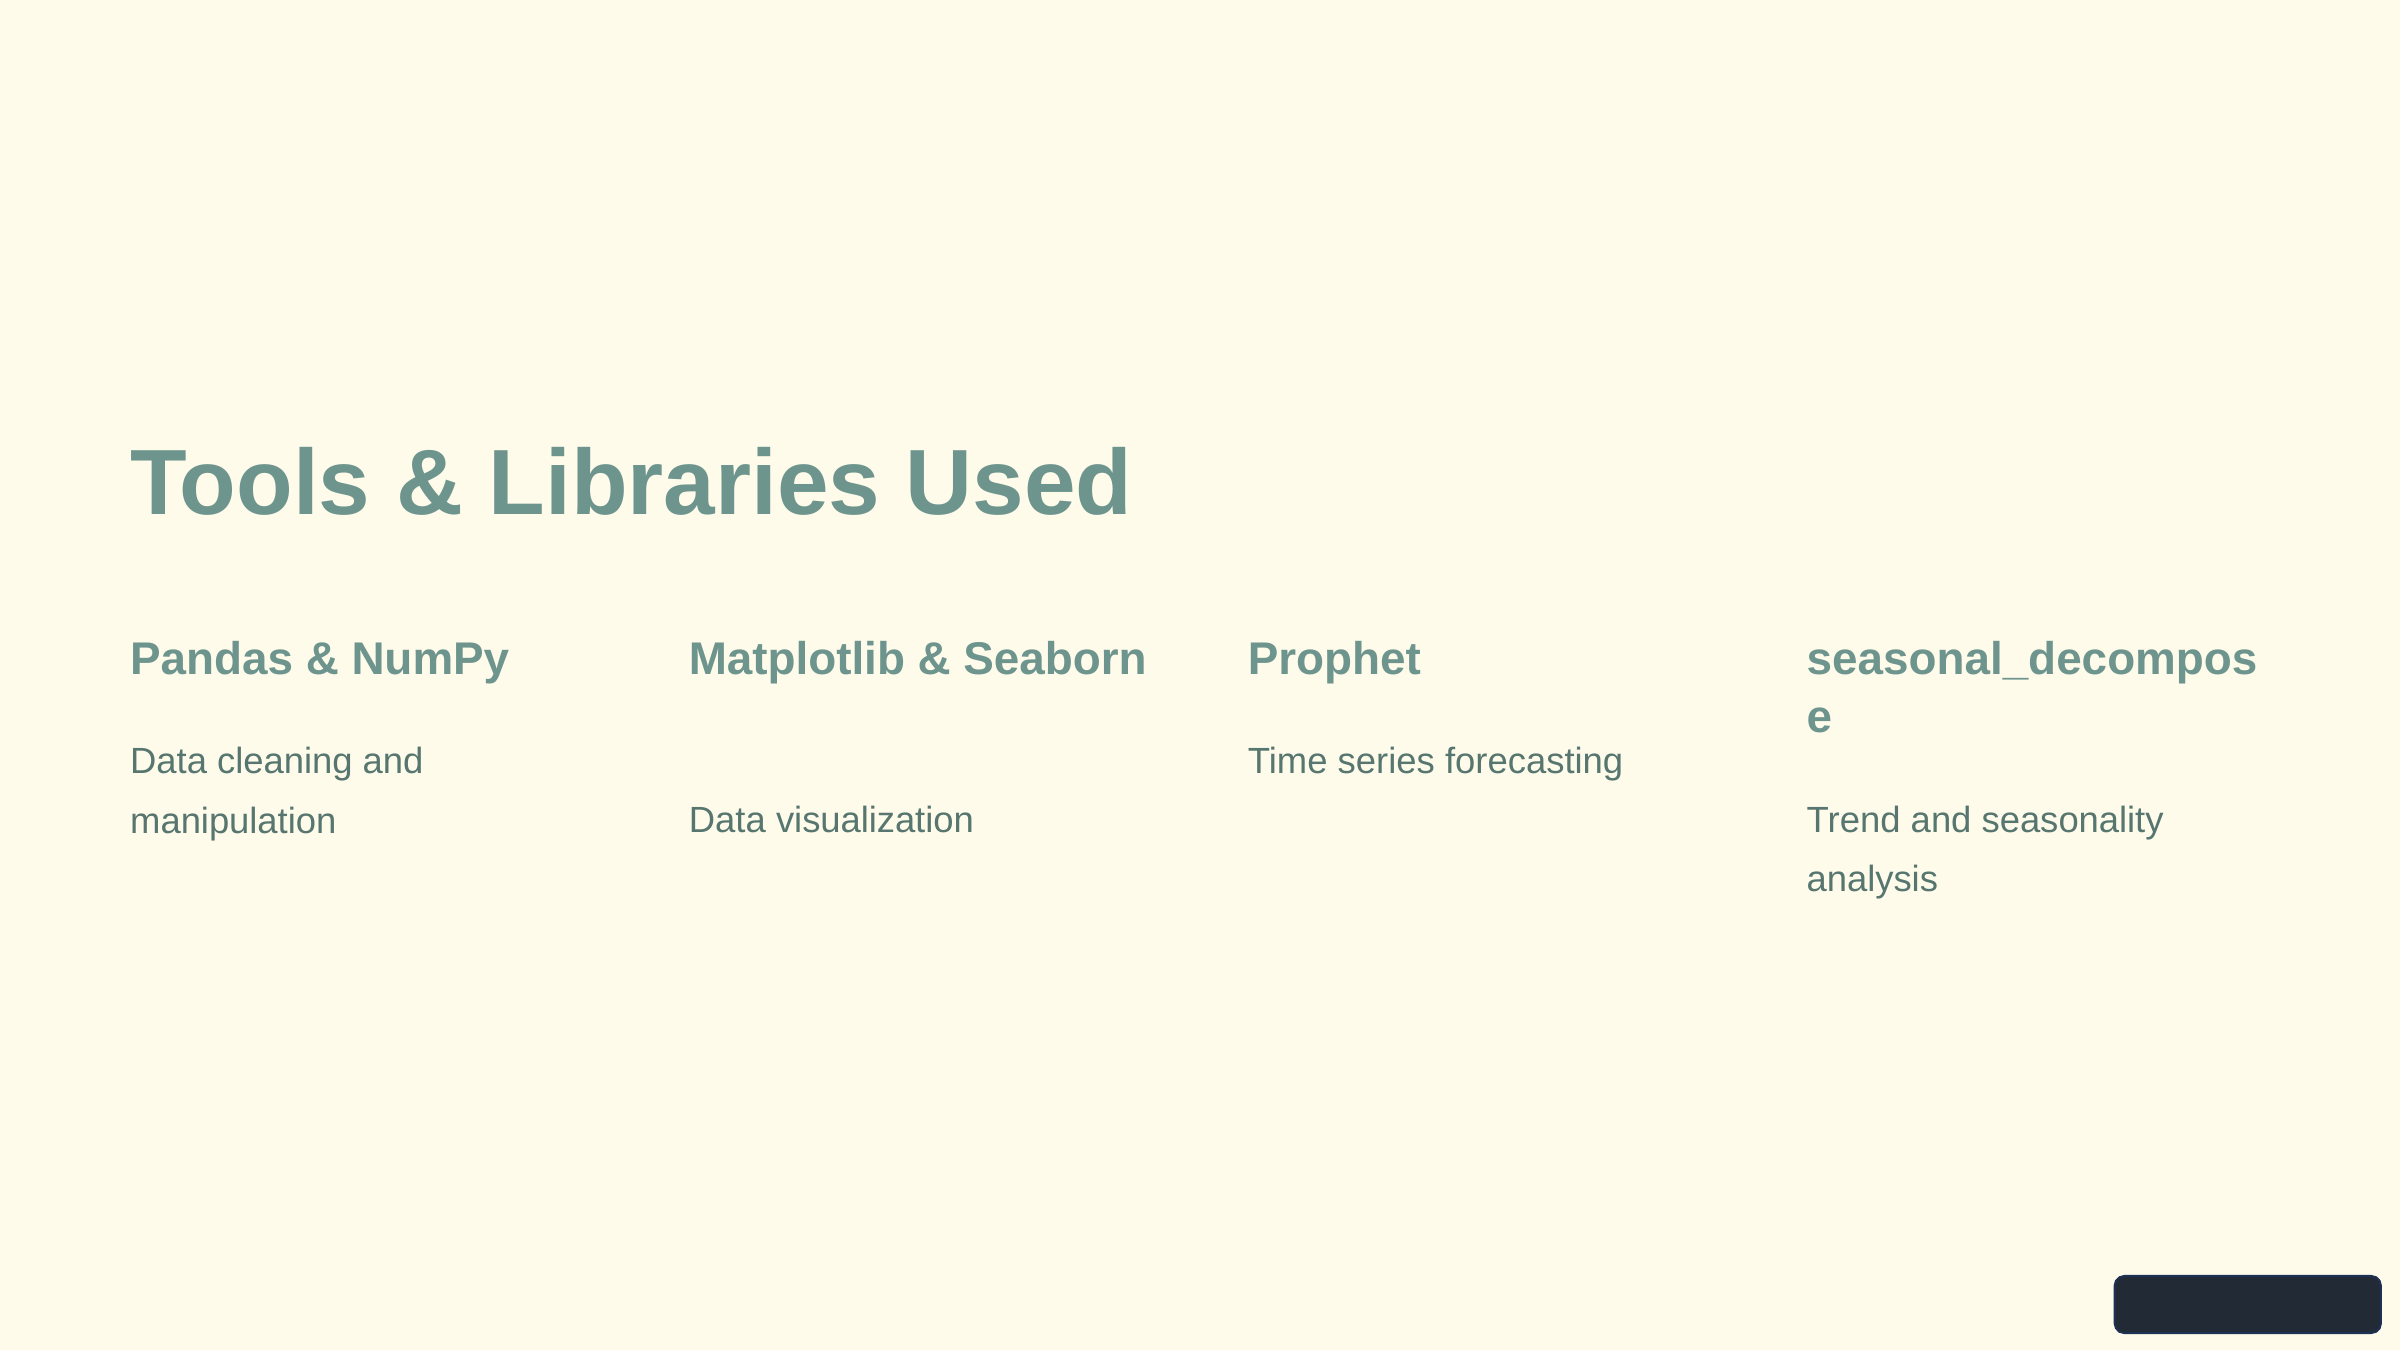

Tools & Libraries Used
Pandas & NumPy
Matplotlib & Seaborn
Prophet
seasonal_decompose
Data cleaning and manipulation
Time series forecasting
Data visualization
Trend and seasonality analysis